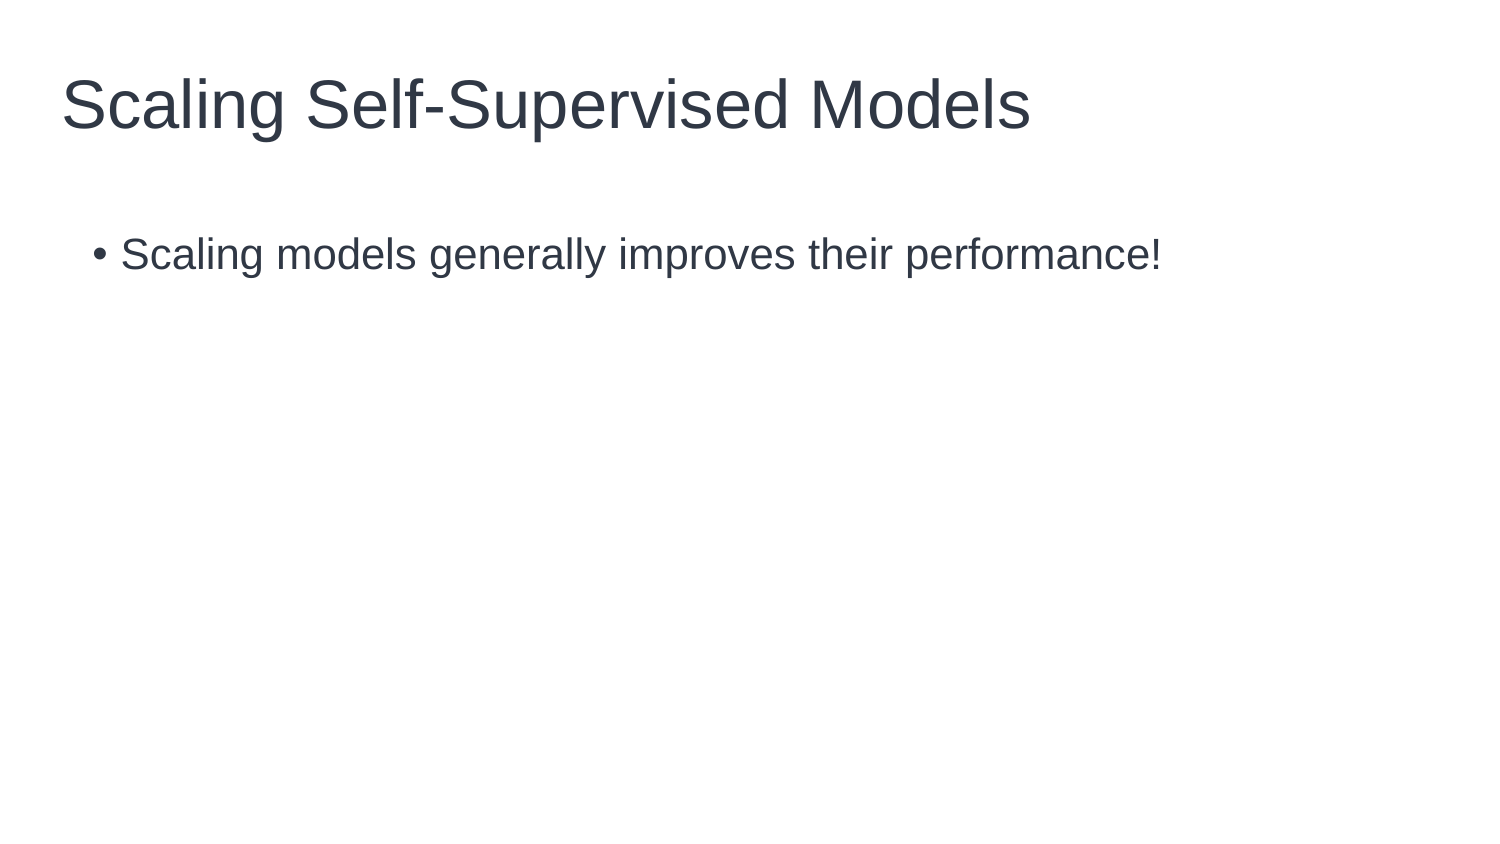

# Scaling Self-Supervised Models
Scaling models generally improves their performance!